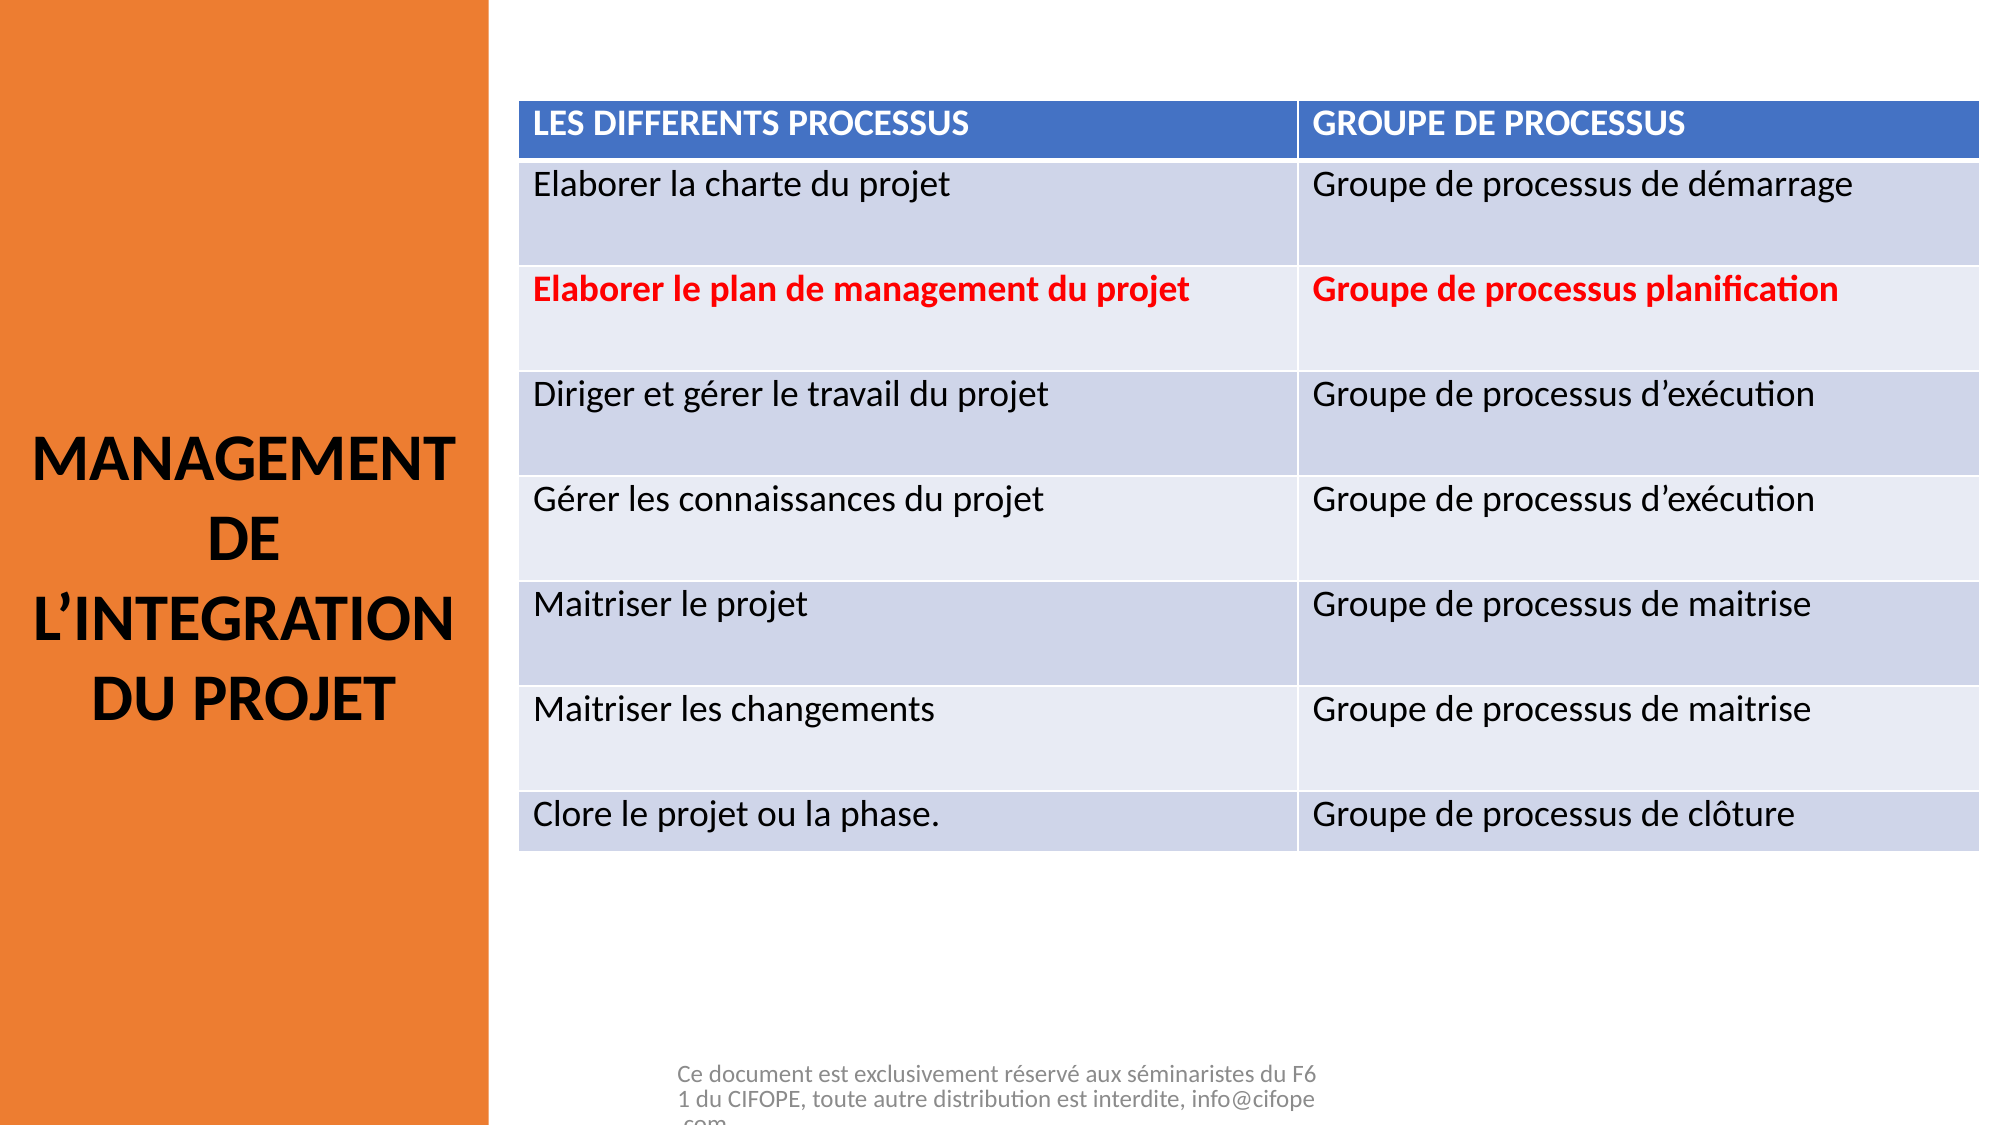

| LES DIFFERENTS PROCESSUS | GROUPE DE PROCESSUS |
| --- | --- |
| Elaborer la charte du projet | Groupe de processus de démarrage |
| Elaborer le plan de management du projet | Groupe de processus planification |
| Diriger et gérer le travail du projet | Groupe de processus d’exécution |
| Gérer les connaissances du projet | Groupe de processus d’exécution |
| Maitriser le projet | Groupe de processus de maitrise |
| Maitriser les changements | Groupe de processus de maitrise |
| Clore le projet ou la phase. | Groupe de processus de clôture |
MANAGEMENT DE L’INTEGRATION DU PROJET
Ce document est exclusivement réservé aux séminaristes du F61 du CIFOPE, toute autre distribution est interdite, info@cifope.com